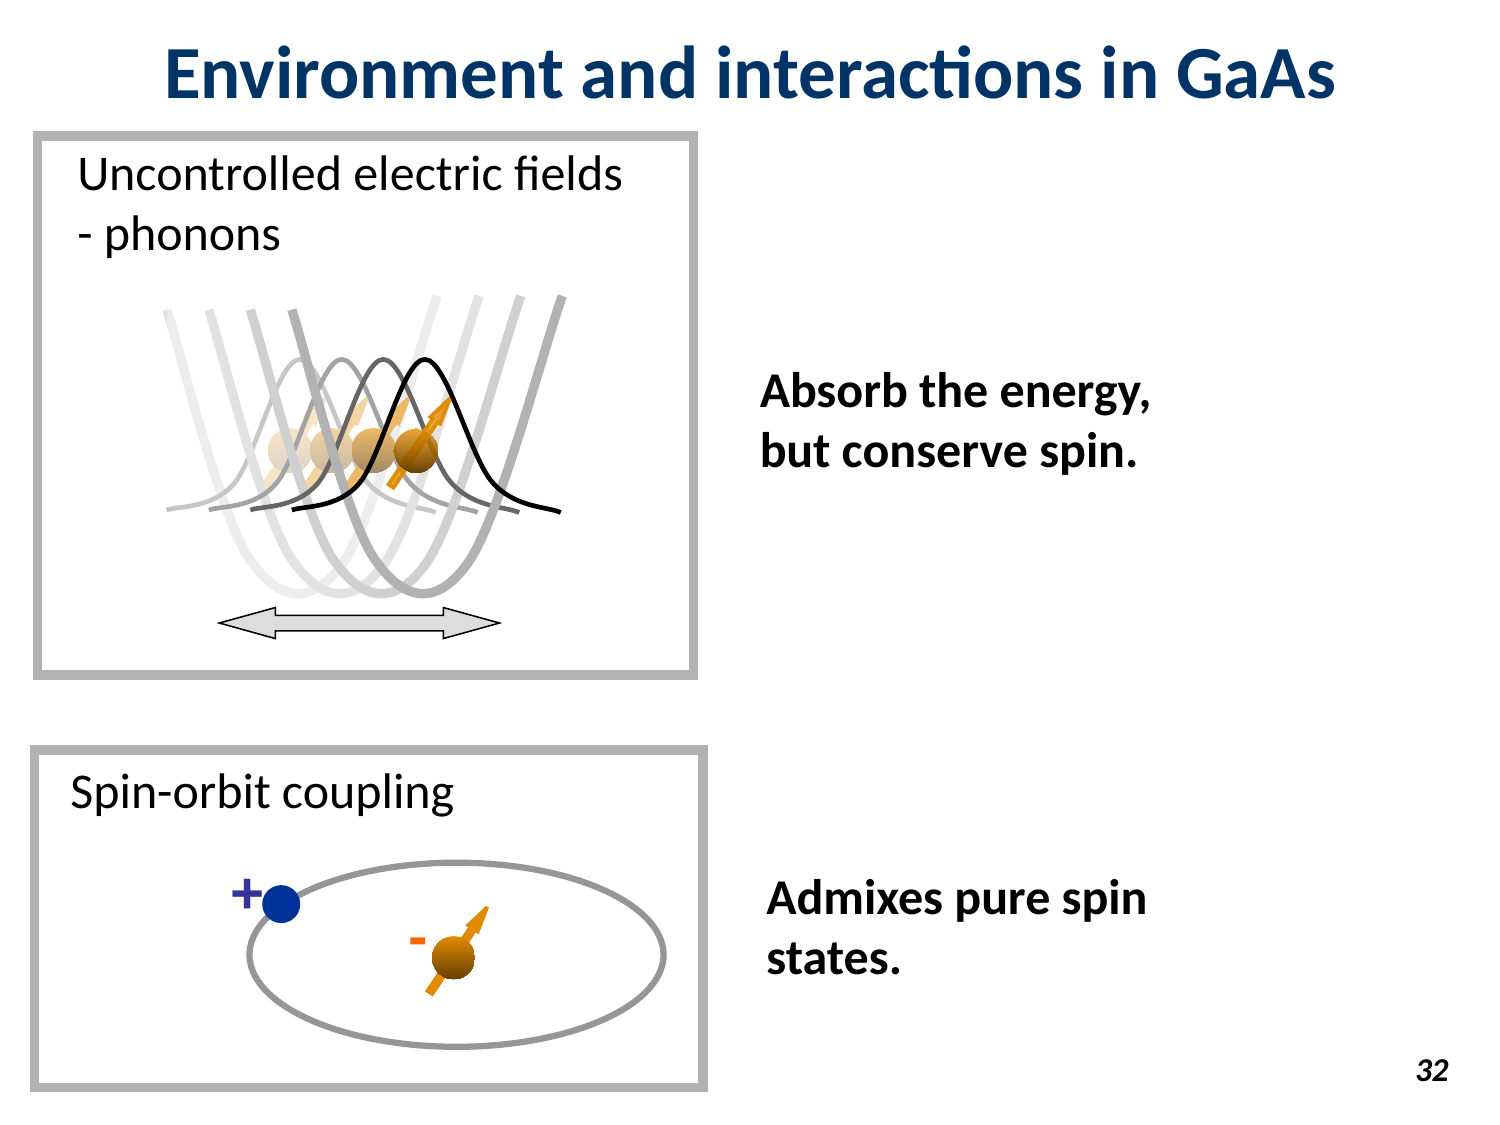

# Environment and interactions in GaAs
Uncontrolled electric fields
- phonons

Absorb the energy, but conserve spin.

Spin-orbit coupling
+

-

Admixes pure spin states.
32